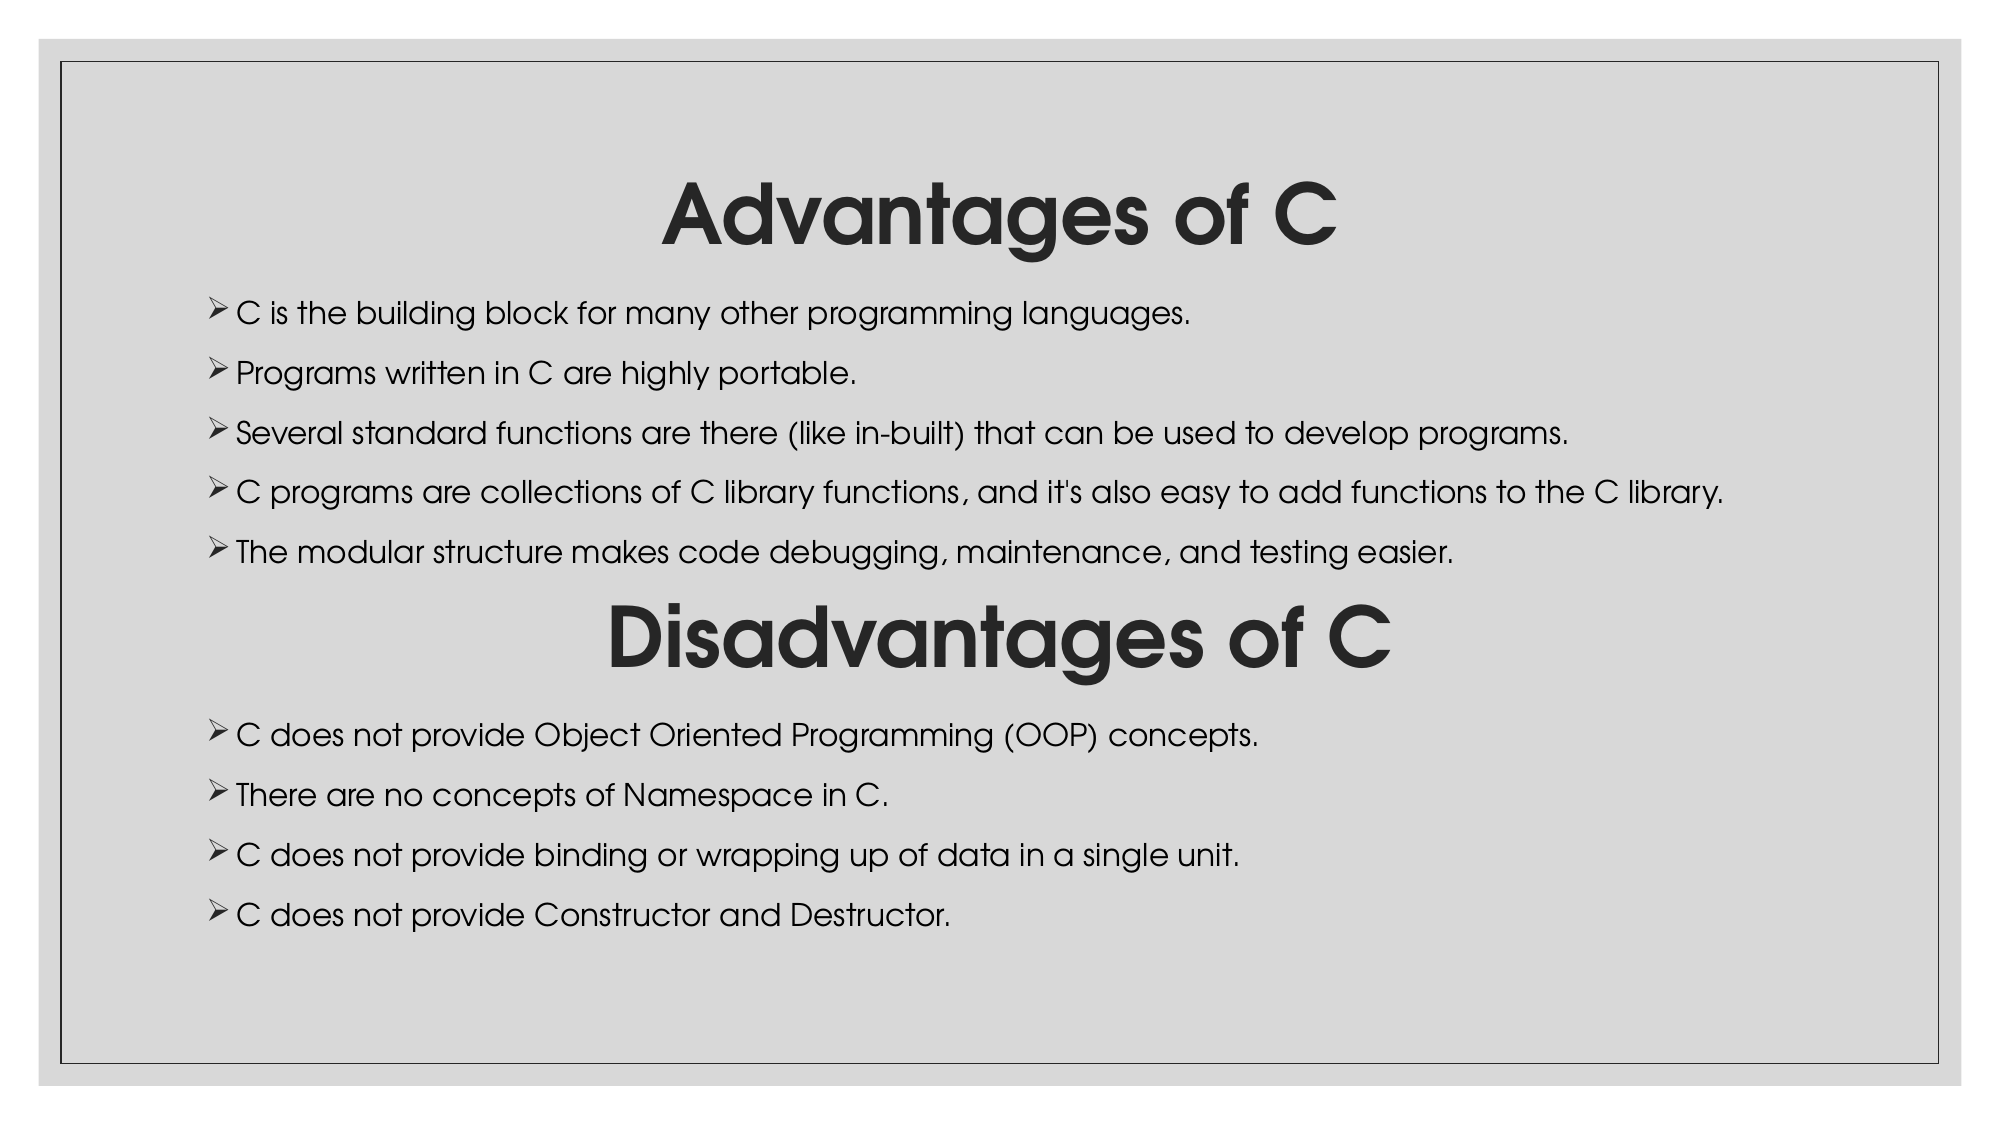

# Advantages of C
C is the building block for many other programming languages.
Programs written in C are highly portable.
Several standard functions are there (like in-built) that can be used to develop programs.
C programs are collections of C library functions, and it's also easy to add functions to the C library.
The modular structure makes code debugging, maintenance, and testing easier.

Disadvantages of C
C does not provide Object Oriented Programming (OOP) concepts.
There are no concepts of Namespace in C.
C does not provide binding or wrapping up of data in a single unit.
C does not provide Constructor and Destructor.